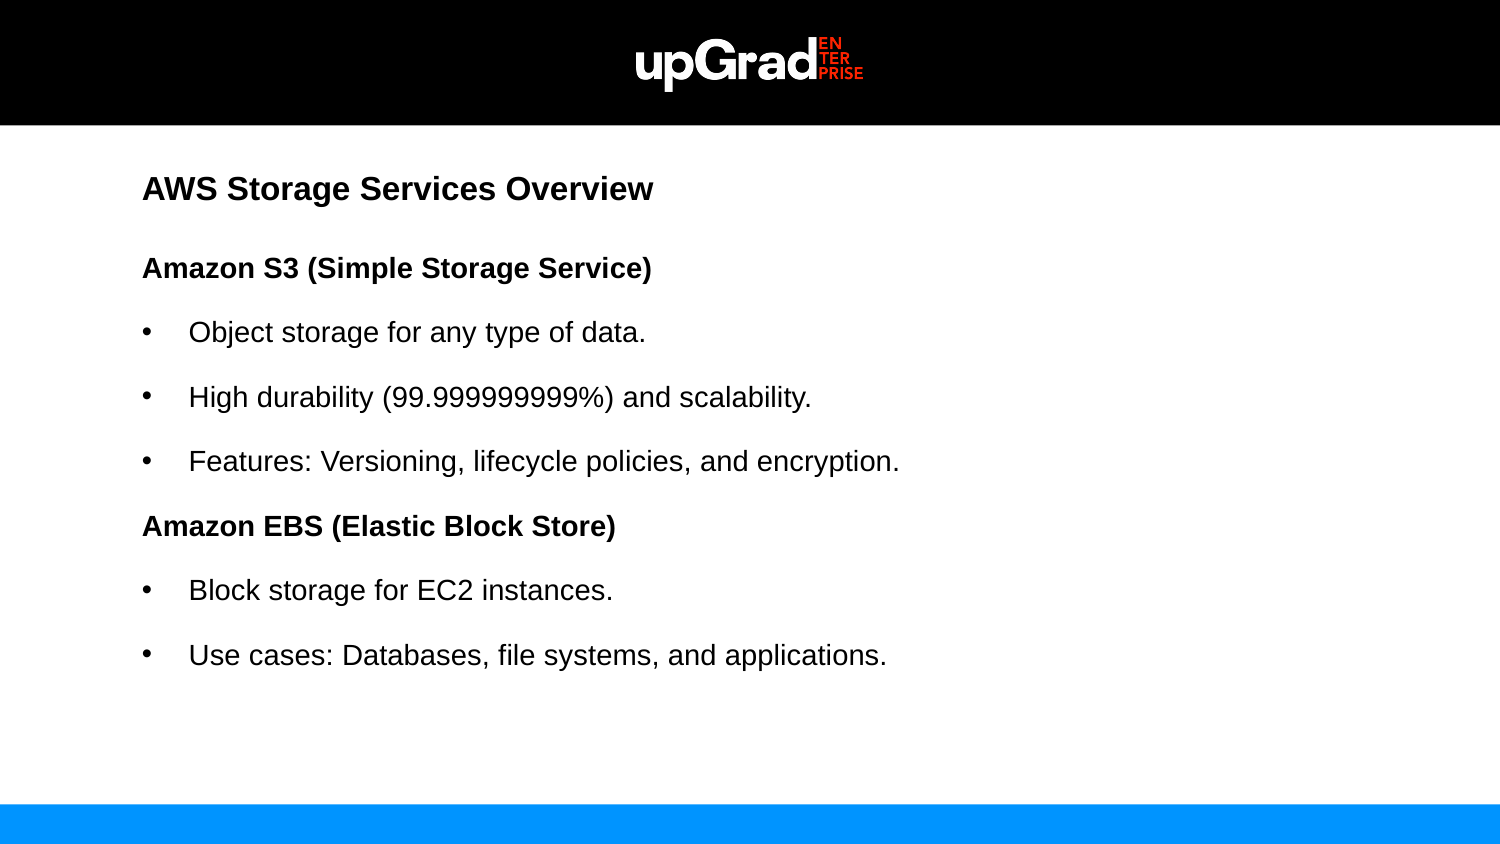

AWS Storage Services Overview
Amazon S3 (Simple Storage Service)
Object storage for any type of data.
High durability (99.999999999%) and scalability.
Features: Versioning, lifecycle policies, and encryption.
Amazon EBS (Elastic Block Store)
Block storage for EC2 instances.
Use cases: Databases, file systems, and applications.